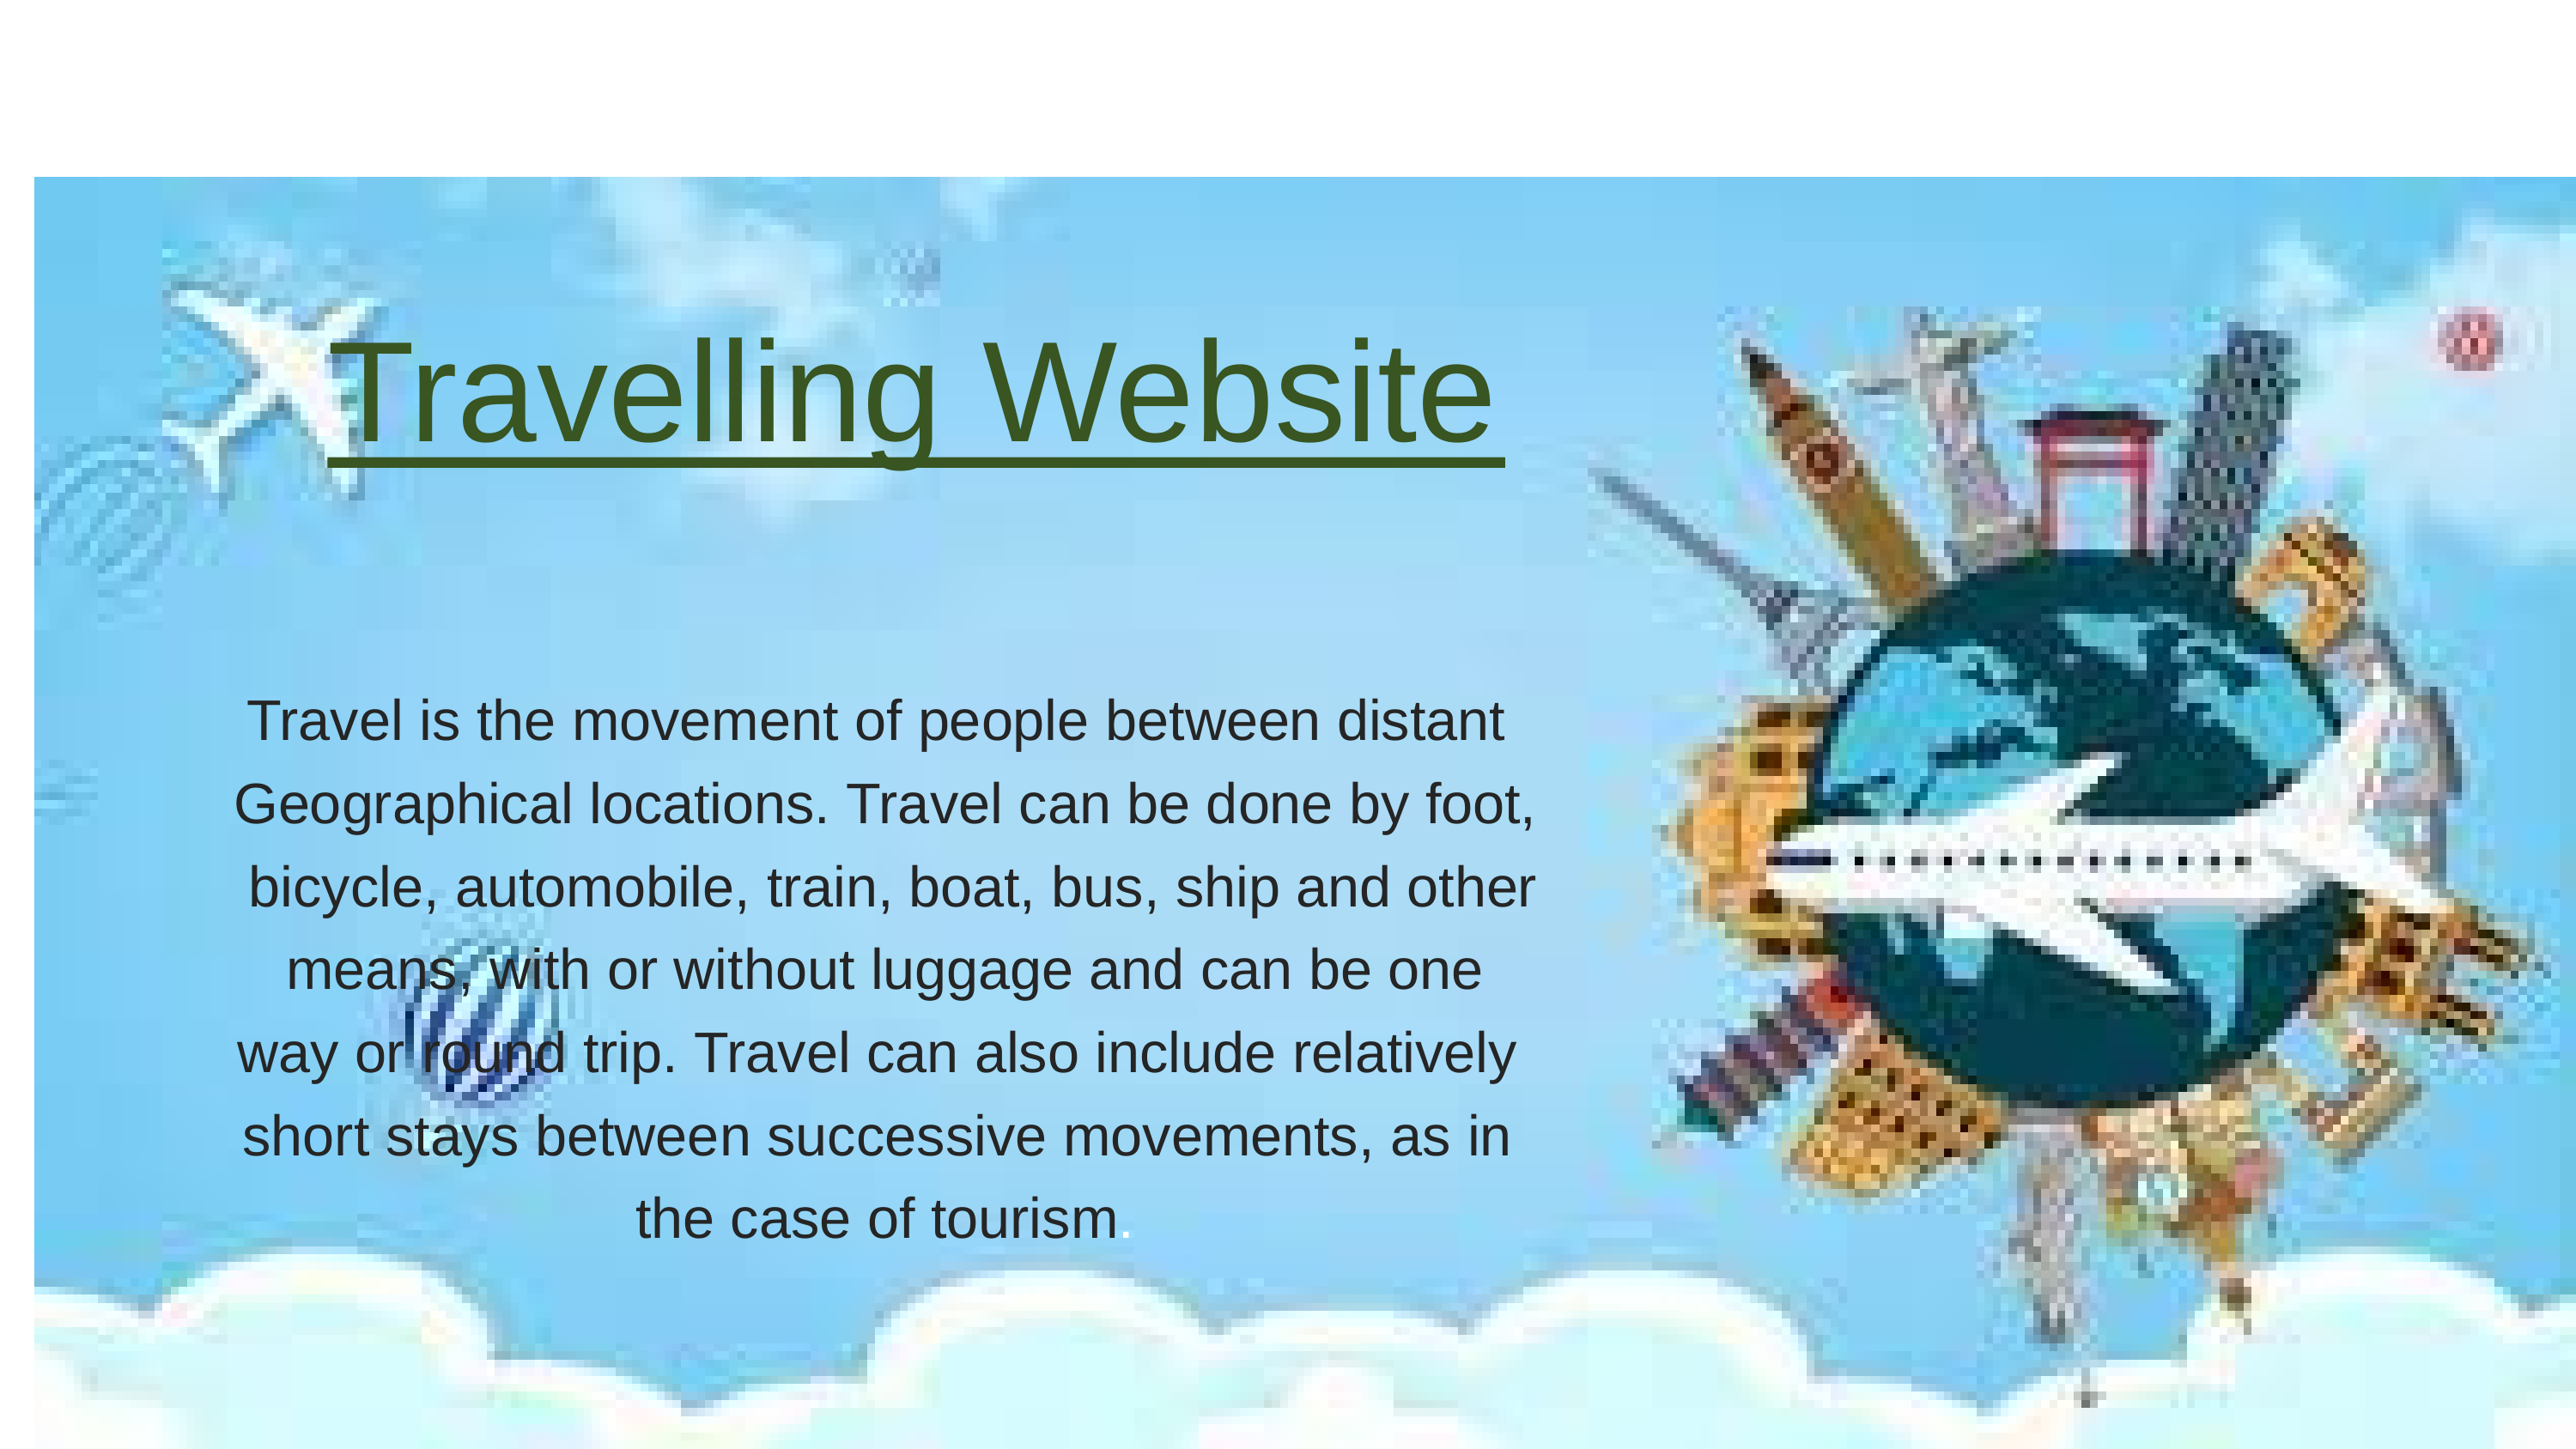

# Travelling Website

Travel is the movement of people between distant  Geographical locations. Travel can be done by foot,  bicycle, automobile, train, boat, bus, ship and other  means, with or without luggage and can be one  way or round trip. Travel can also include relatively  short stays between successive movements, as in  the case of tourism.